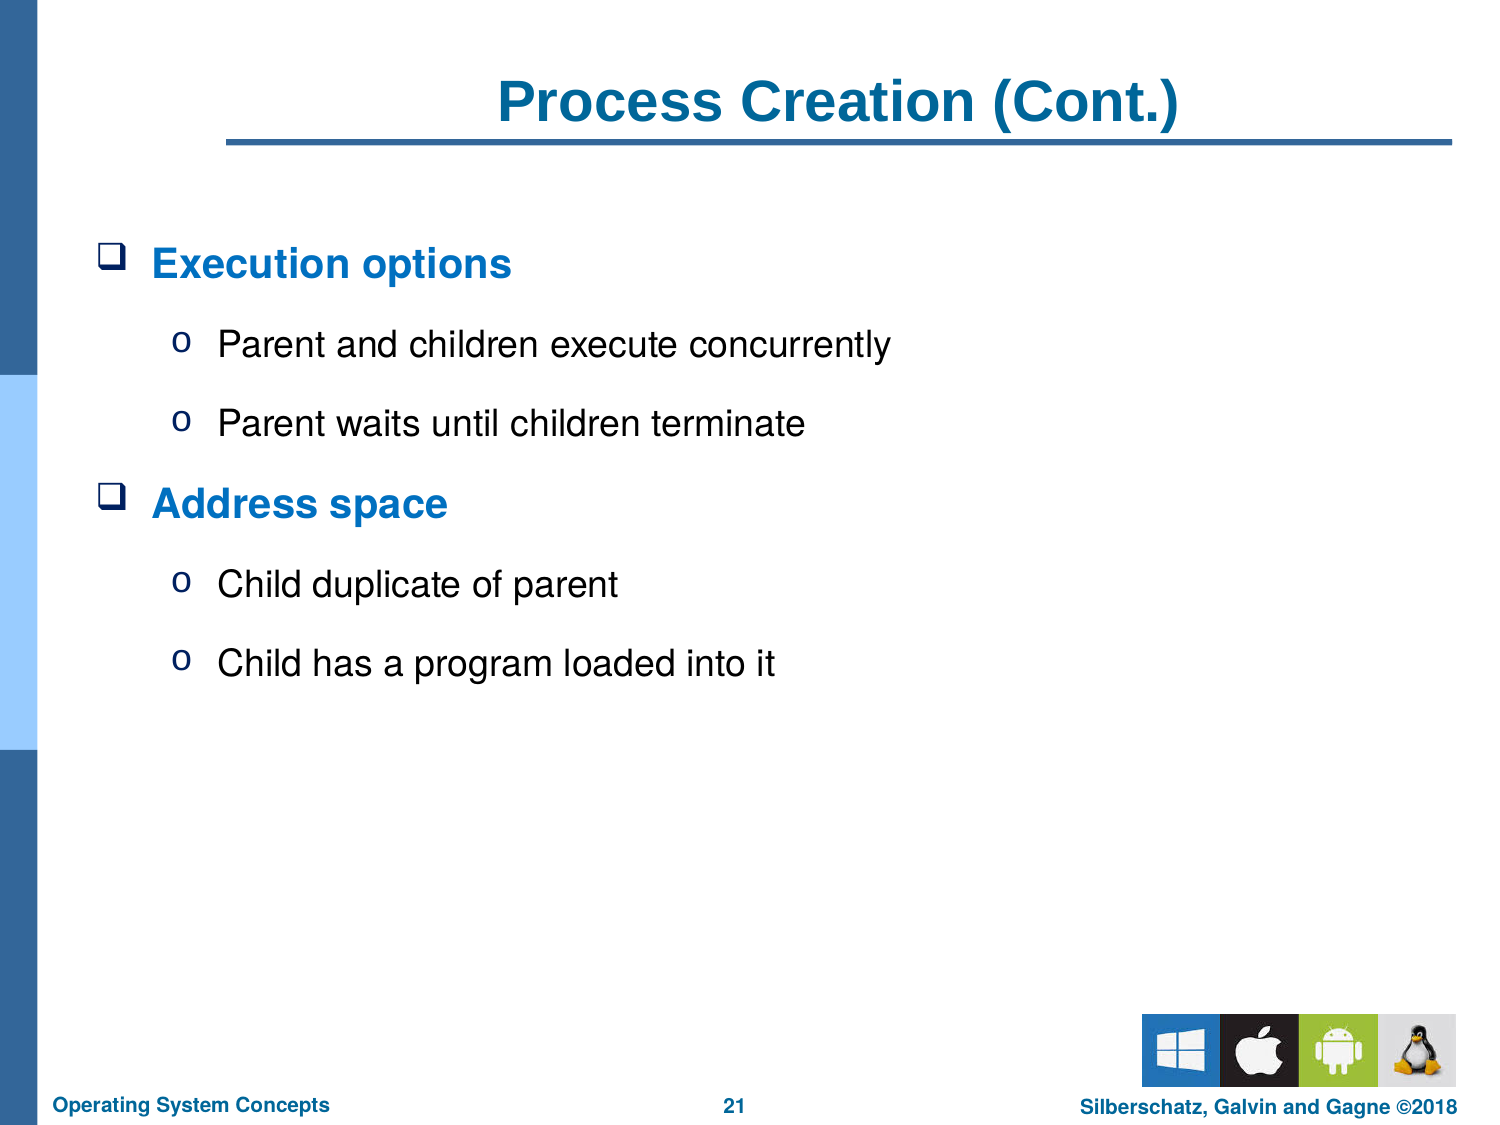

# Process Creation (Cont.)
Execution options
Parent and children execute concurrently
Parent waits until children terminate
Address space
Child duplicate of parent
Child has a program loaded into it